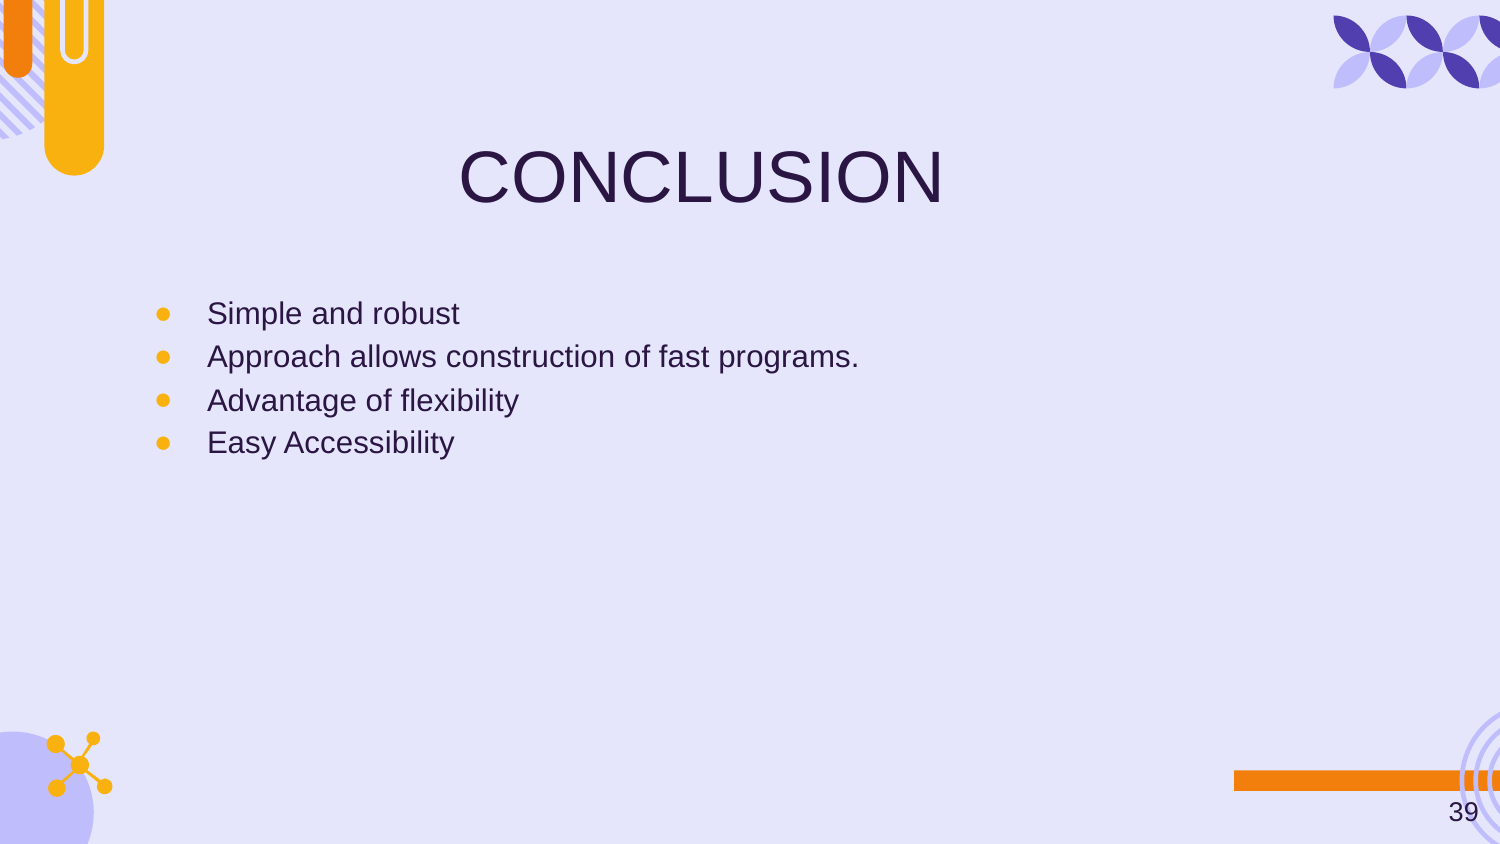

# CONCLUSION

Simple and robust
Approach allows construction of fast programs.
Advantage of flexibility
Easy Accessibility
39